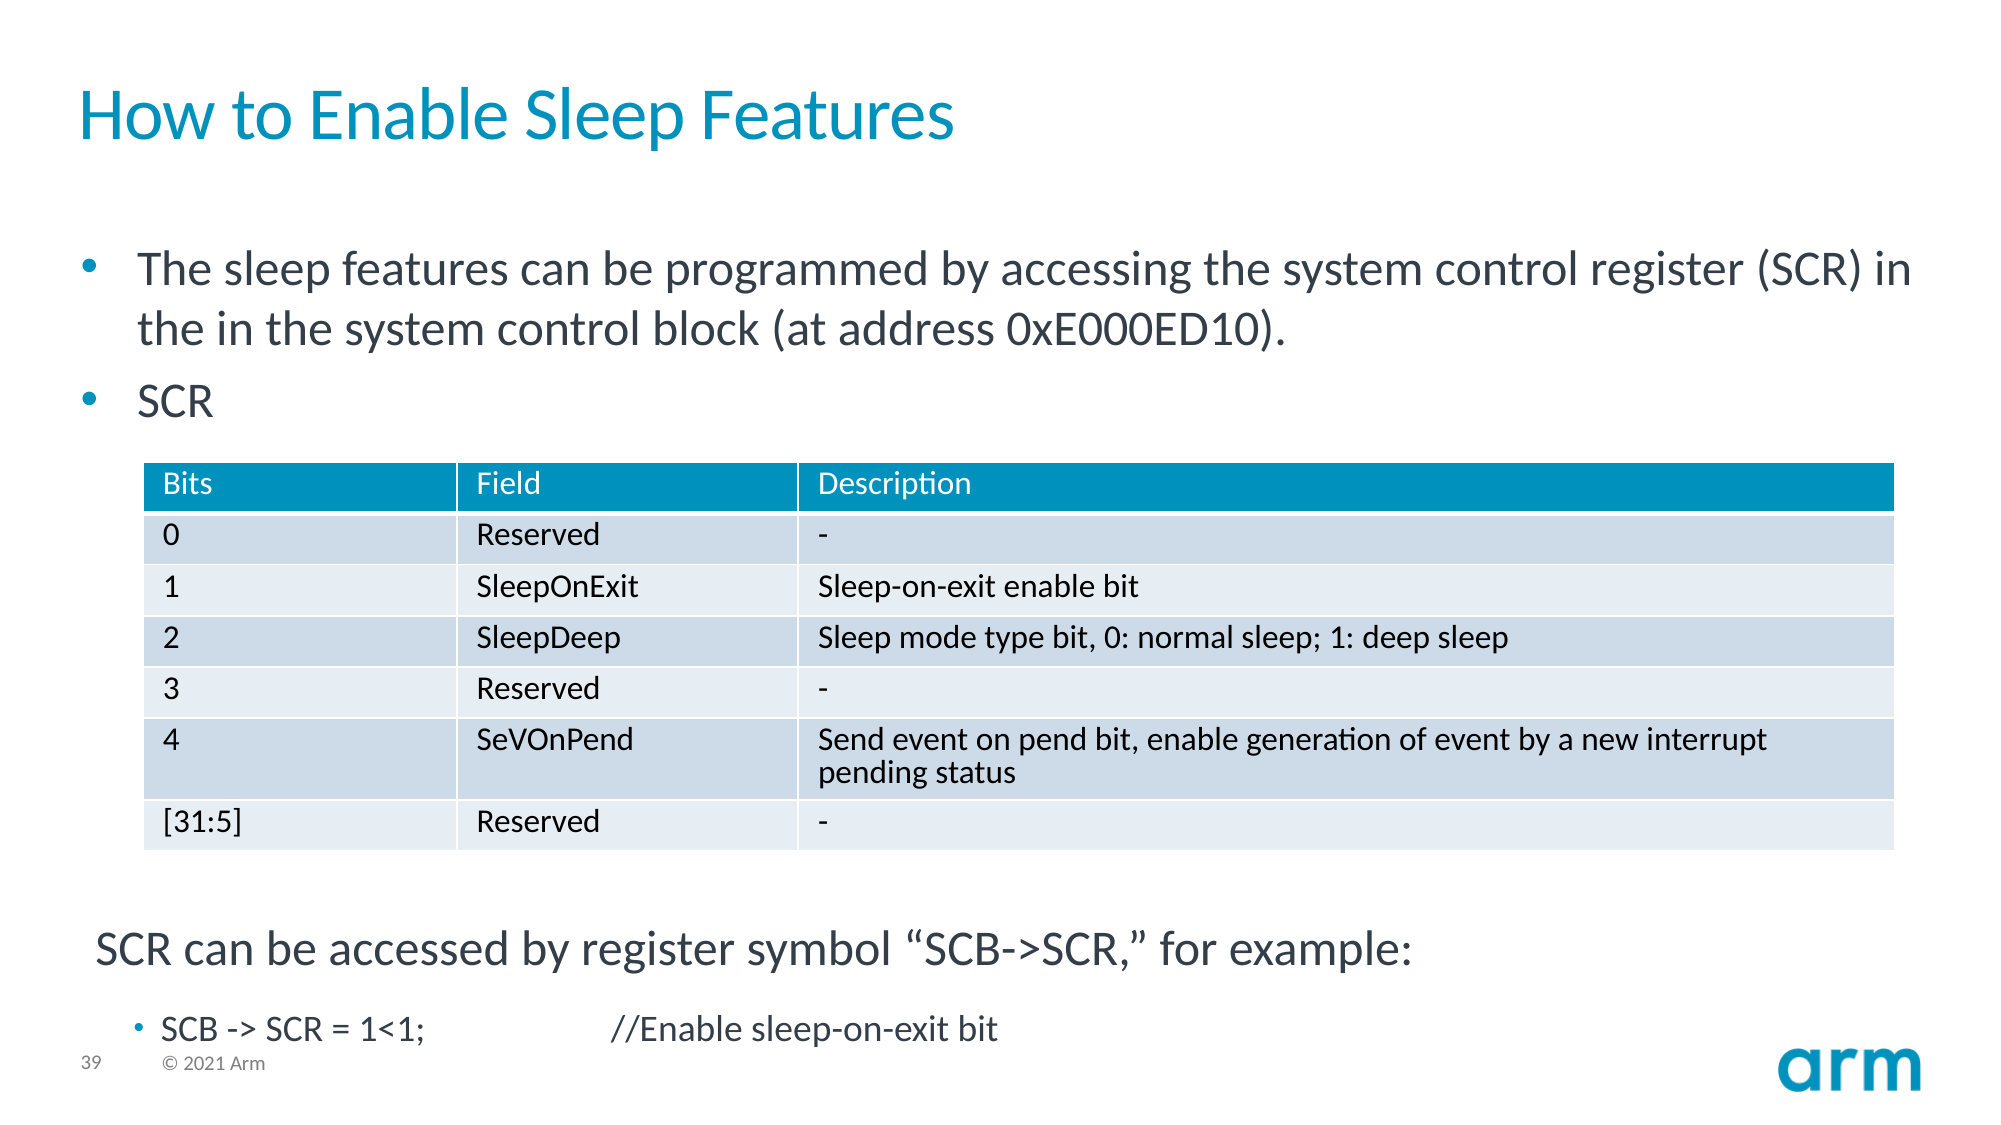

# How to Enable Sleep Features
The sleep features can be programmed by accessing the system control register (SCR) in the in the system control block (at address 0xE000ED10).
SCR
| Bits | Field | Description |
| --- | --- | --- |
| 0 | Reserved | - |
| 1 | SleepOnExit | Sleep-on-exit enable bit |
| 2 | SleepDeep | Sleep mode type bit, 0: normal sleep; 1: deep sleep |
| 3 | Reserved | - |
| 4 | SeVOnPend | Send event on pend bit, enable generation of event by a new interrupt pending status |
| [31:5] | Reserved | - |
SCR can be accessed by register symbol “SCB->SCR,” for example:
SCB -> SCR = 1<1;  		//Enable sleep-on-exit bit